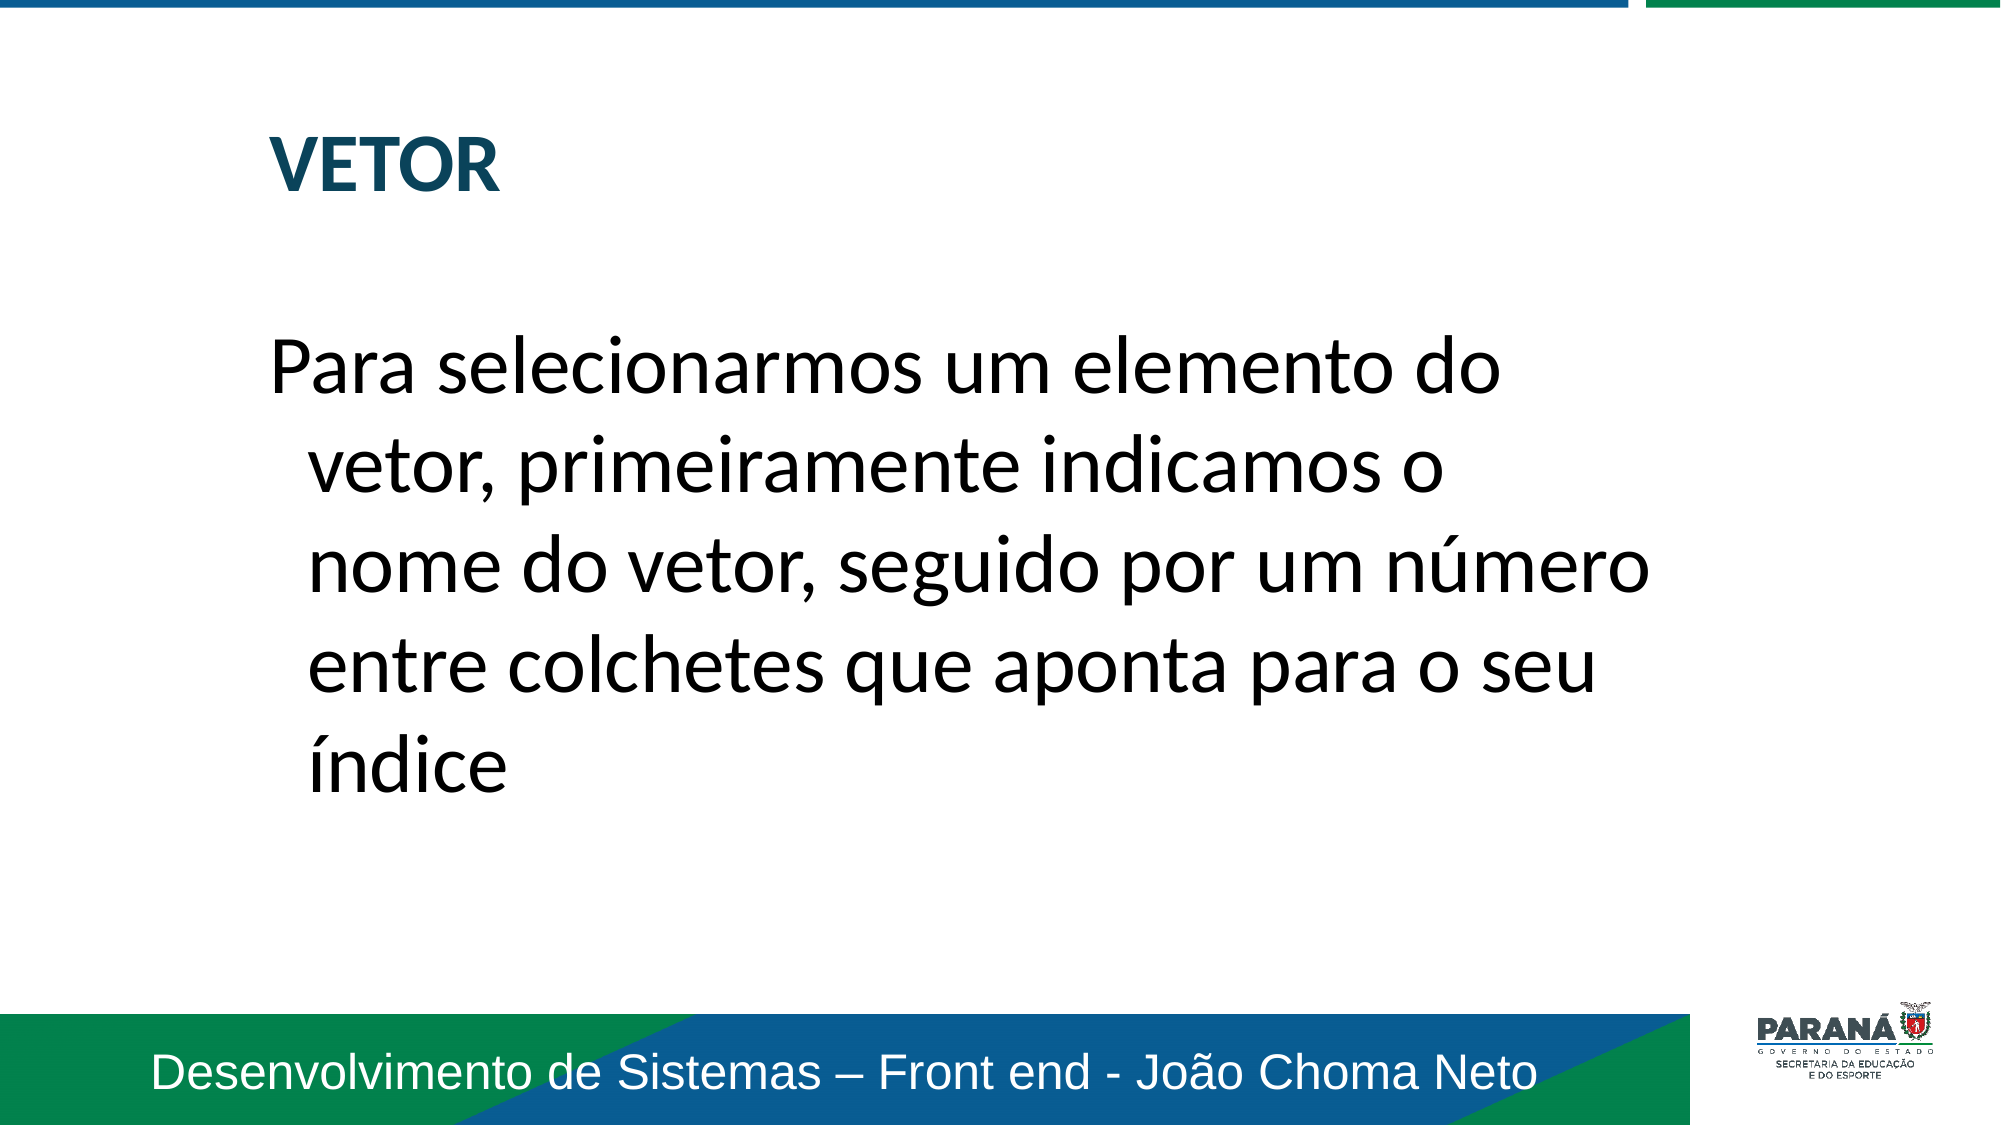

VETOR
Para selecionarmos um elemento do vetor, primeiramente indicamos o nome do vetor, seguido por um número entre colchetes que aponta para o seu índice